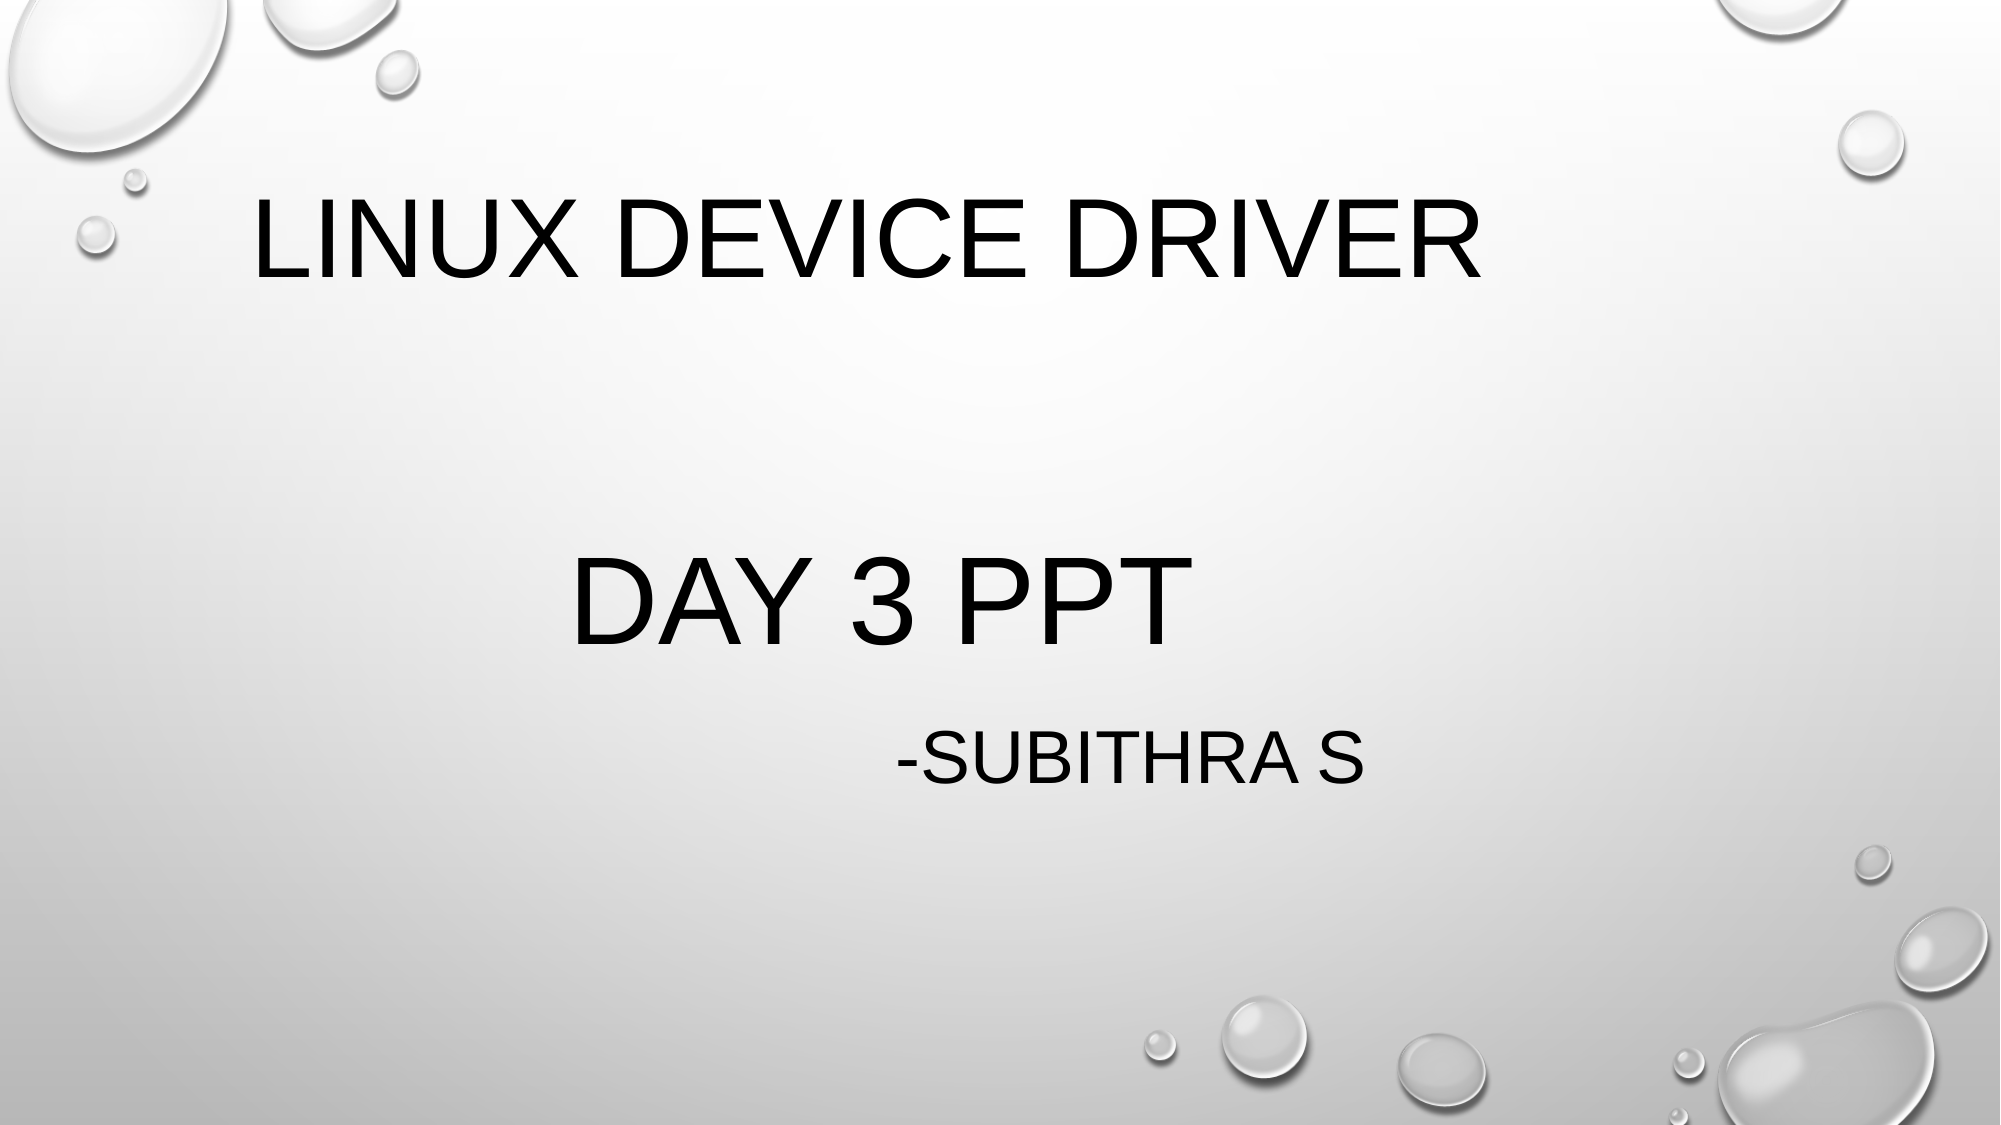

# LINUX DEVICE DRIVER
DAY 3 PPT
                        -SUBITHRA S